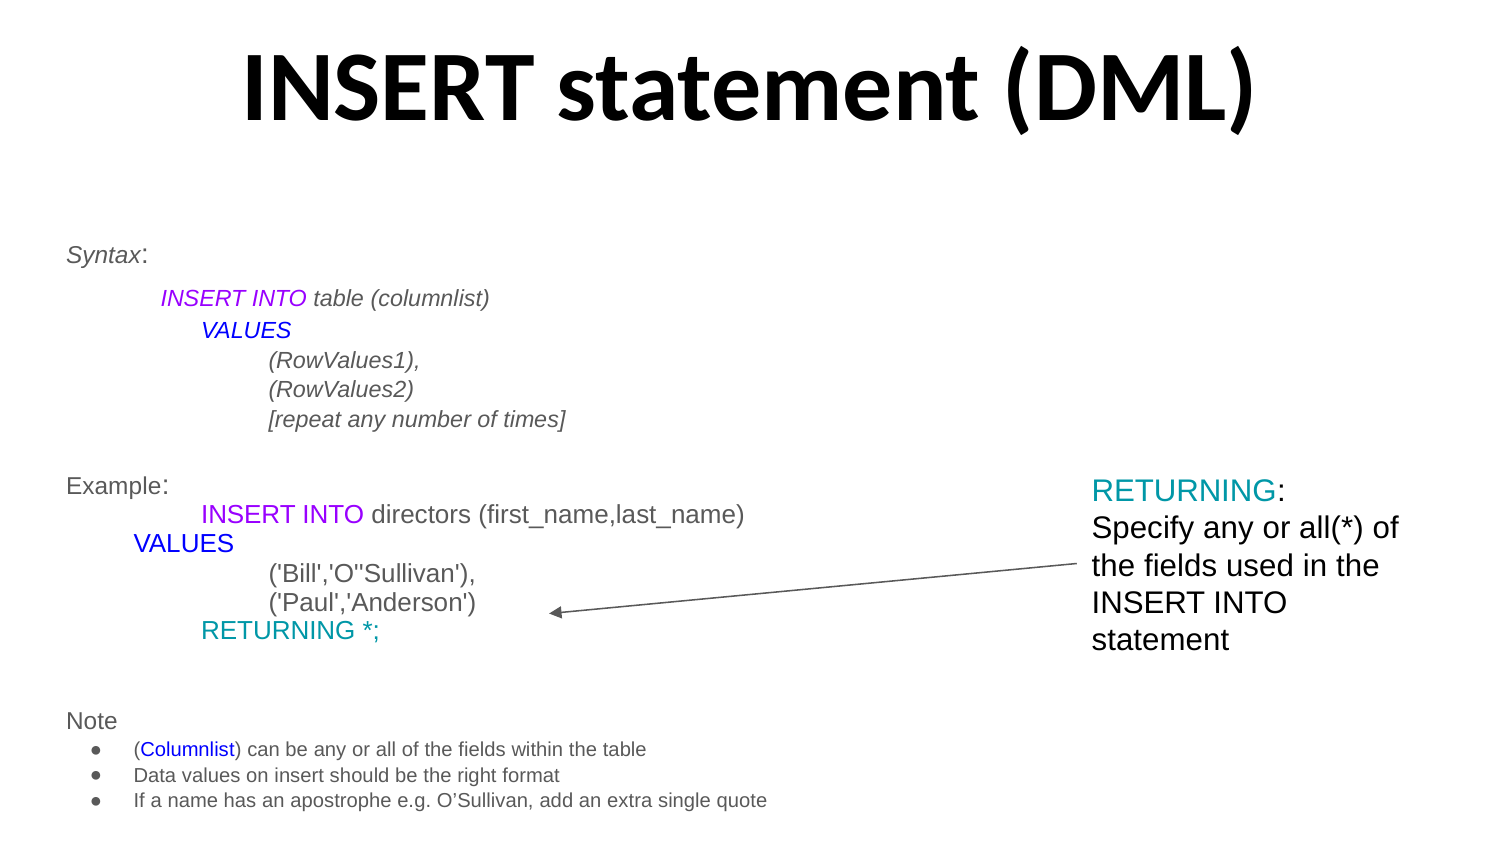

# INSERT statement (DML)
Syntax:
		INSERT INTO table (columnlist)
VALUES
(RowValues1),
(RowValues2)
[repeat any number of times]

Example:
INSERT INTO directors (first_name,last_name)
	VALUES
('Bill','O''Sullivan'),
('Paul','Anderson')
RETURNING *;

Note
(Columnlist) can be any or all of the fields within the table
Data values on insert should be the right format
If a name has an apostrophe e.g. O’Sullivan, add an extra single quote
RETURNING:
Specify any or all(*) of the fields used in the
INSERT INTO statement